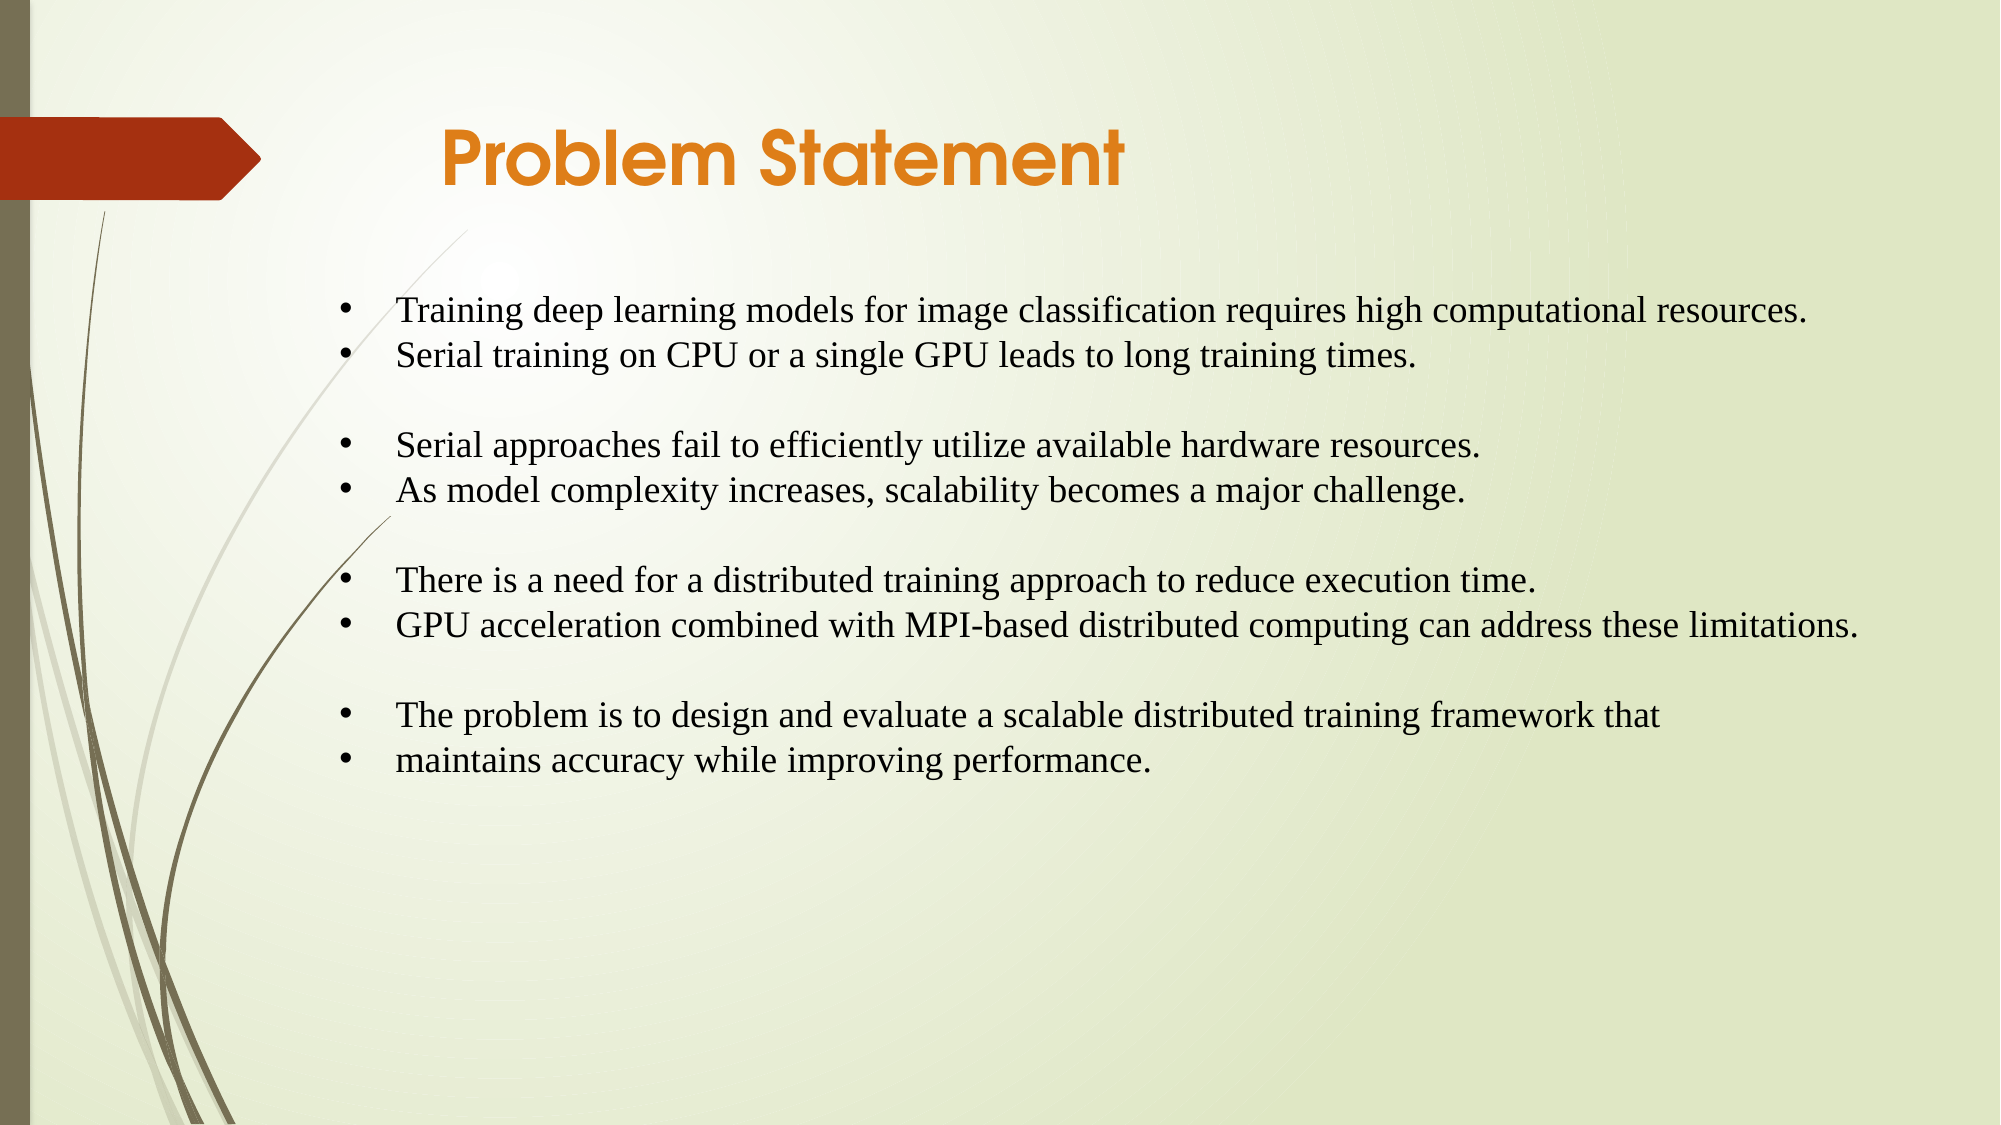

# Problem Statement
Training deep learning models for image classification requires high computational resources.
Serial training on CPU or a single GPU leads to long training times.

Serial approaches fail to efficiently utilize available hardware resources.
As model complexity increases, scalability becomes a major challenge.

There is a need for a distributed training approach to reduce execution time.
GPU acceleration combined with MPI-based distributed computing can address these limitations.

The problem is to design and evaluate a scalable distributed training framework that
maintains accuracy while improving performance.